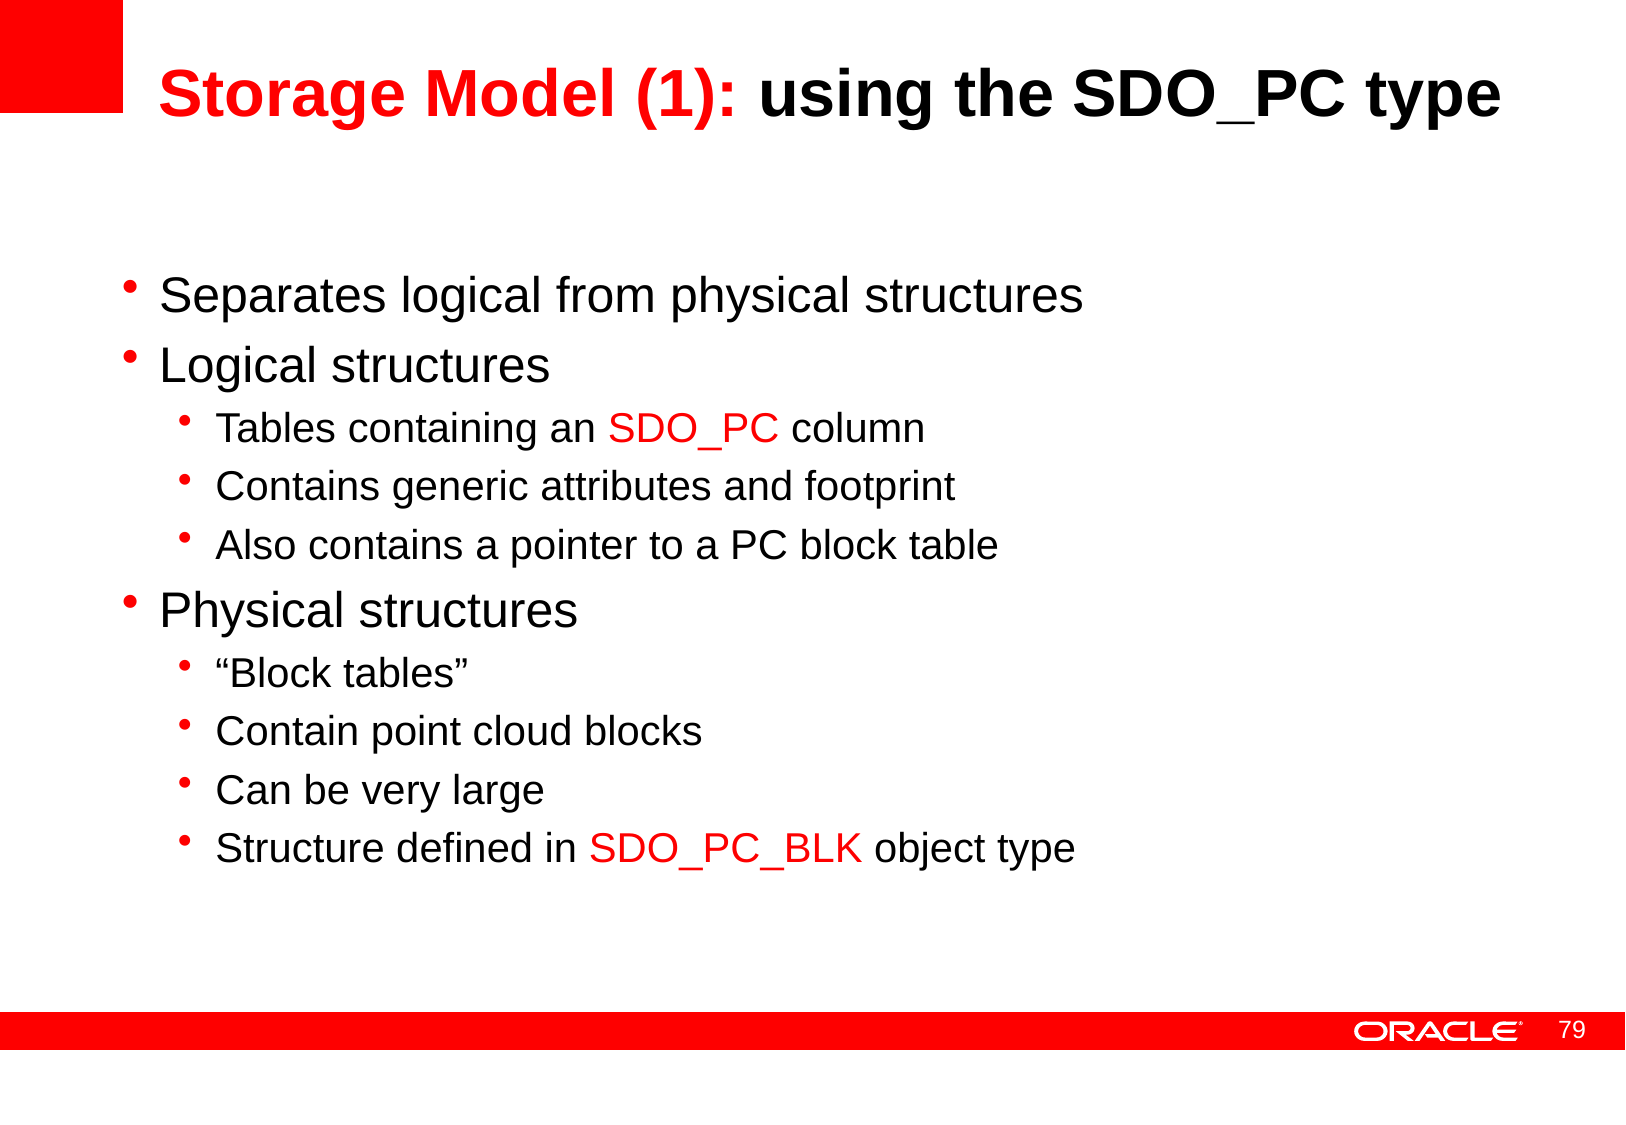

# Storage Model (1): using the SDO_PC type
Separates logical from physical structures
Logical structures
Tables containing an SDO_PC column
Contains generic attributes and footprint
Also contains a pointer to a PC block table
Physical structures
“Block tables”
Contain point cloud blocks
Can be very large
Structure defined in SDO_PC_BLK object type